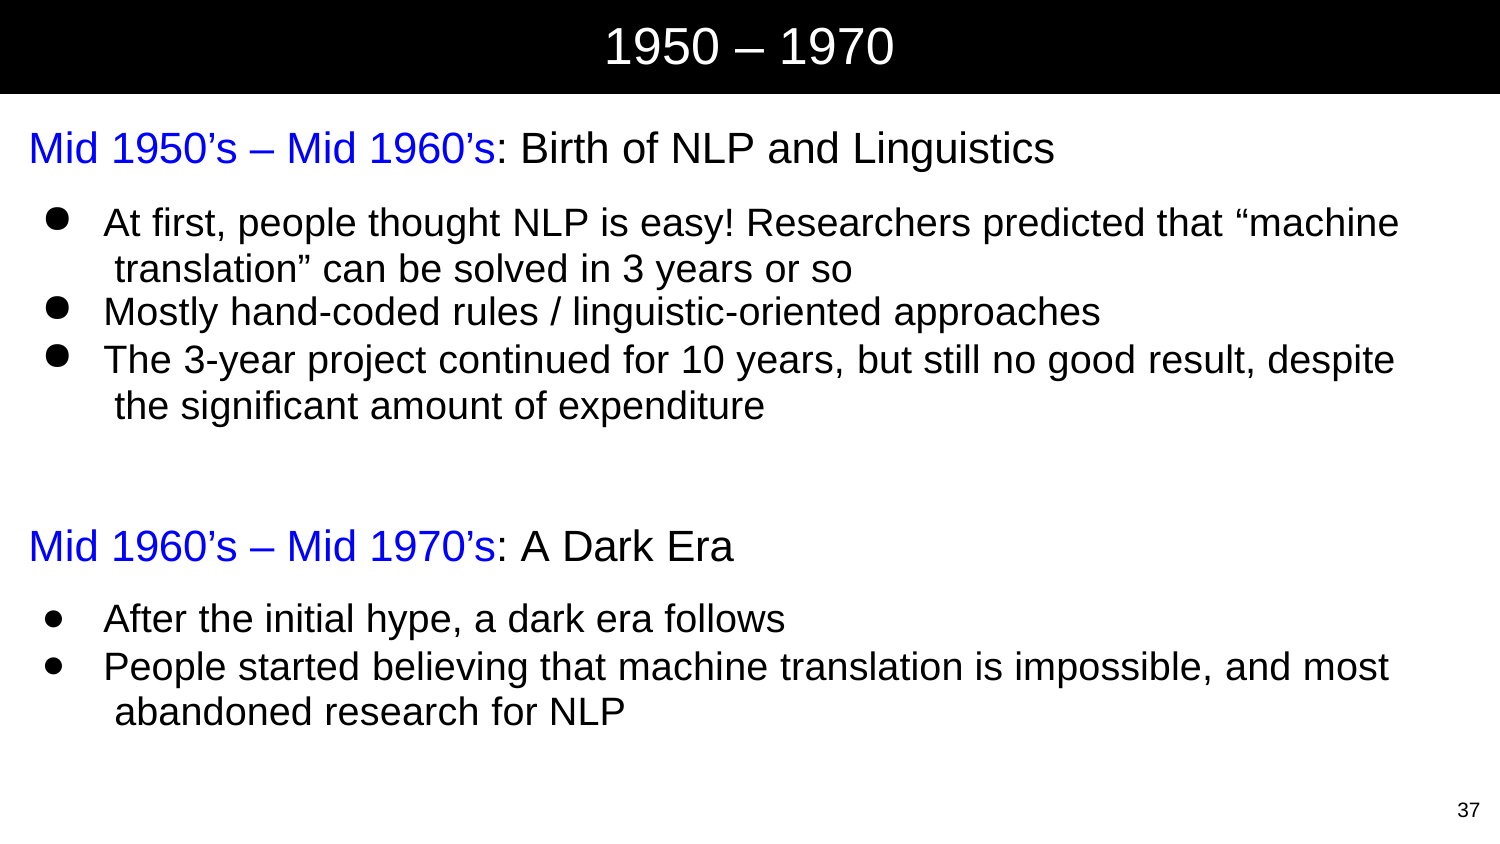

# 1950 – 1970
Mid 1950’s – Mid 1960’s: Birth of NLP and Linguistics
At first, people thought NLP is easy! Researchers predicted that “machine  translation” can be solved in 3 years or so
Mostly hand-coded rules / linguistic‐oriented approaches
The 3-year project continued for 10 years, but still no good result, despite  the significant amount of expenditure

Mid 1960’s – Mid 1970’s: A Dark Era
After the initial hype, a dark era follows
People started believing that machine translation is impossible, and most  abandoned research for NLP
37